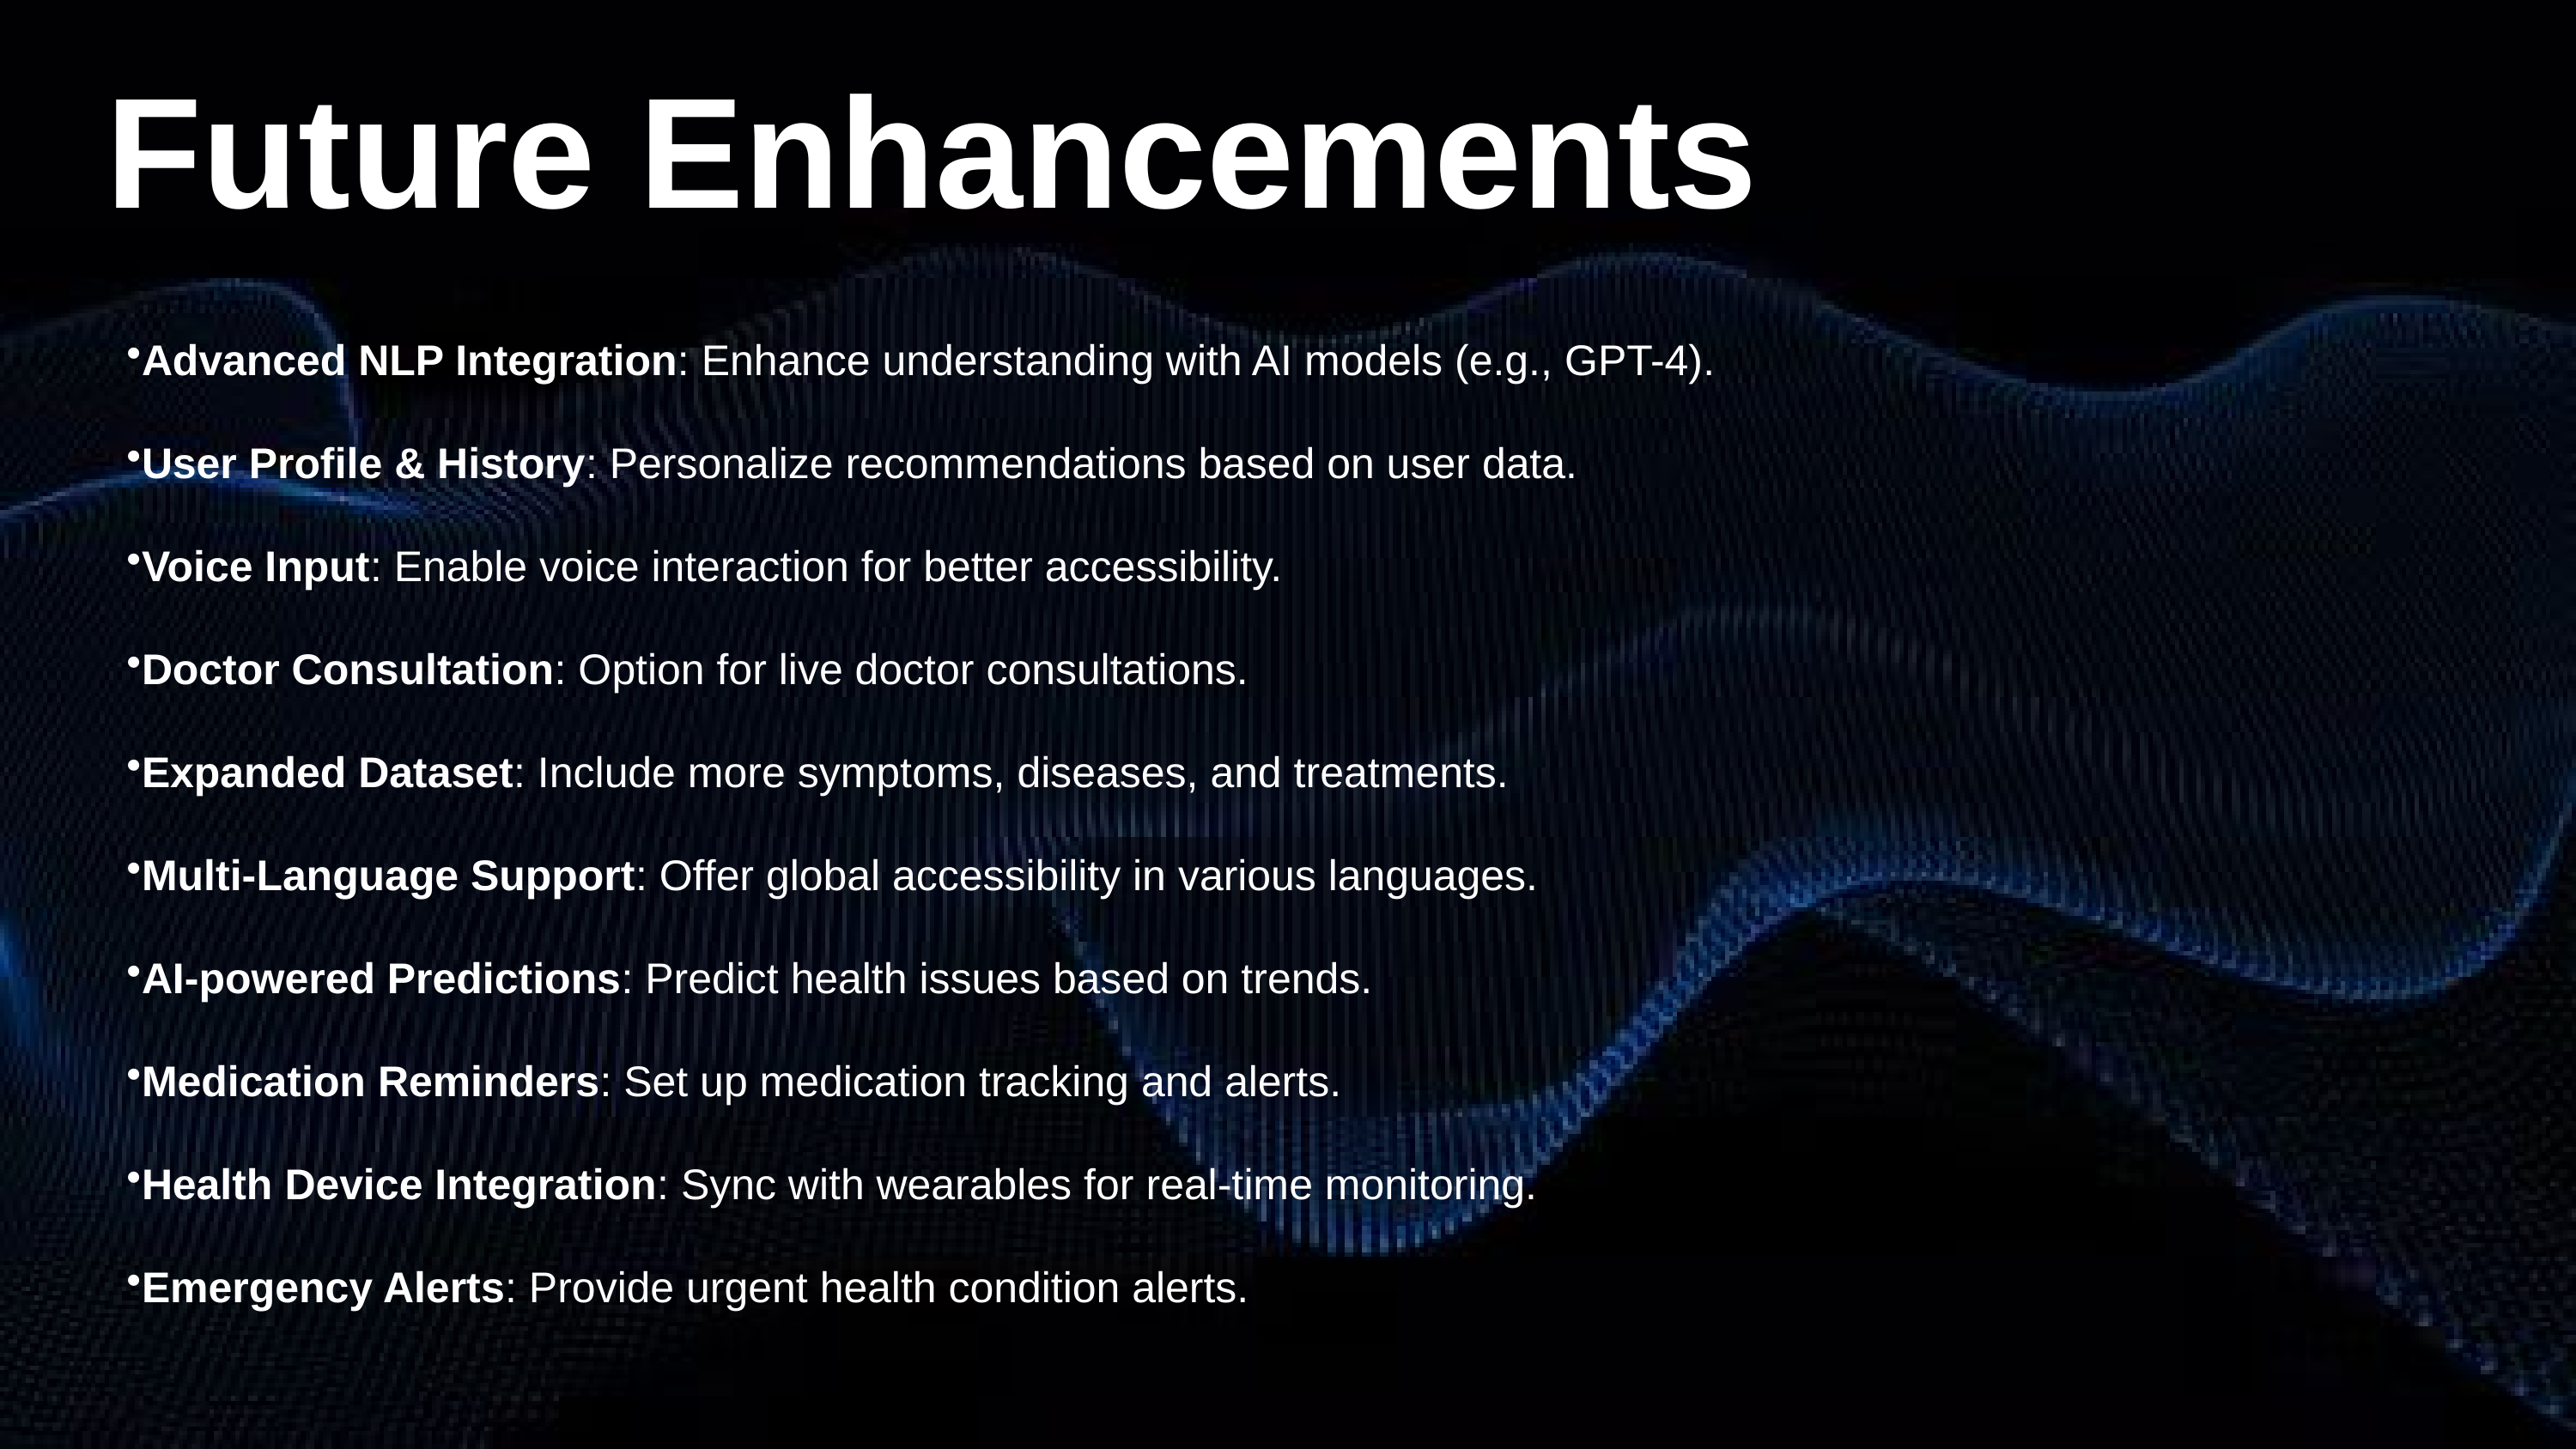

Future Enhancements
Advanced NLP Integration: Enhance understanding with AI models (e.g., GPT-4).

User Profile & History: Personalize recommendations based on user data.

Voice Input: Enable voice interaction for better accessibility.

Doctor Consultation: Option for live doctor consultations.

Expanded Dataset: Include more symptoms, diseases, and treatments.

Multi-Language Support: Offer global accessibility in various languages.

AI-powered Predictions: Predict health issues based on trends.

Medication Reminders: Set up medication tracking and alerts.

Health Device Integration: Sync with wearables for real-time monitoring.

Emergency Alerts: Provide urgent health condition alerts.